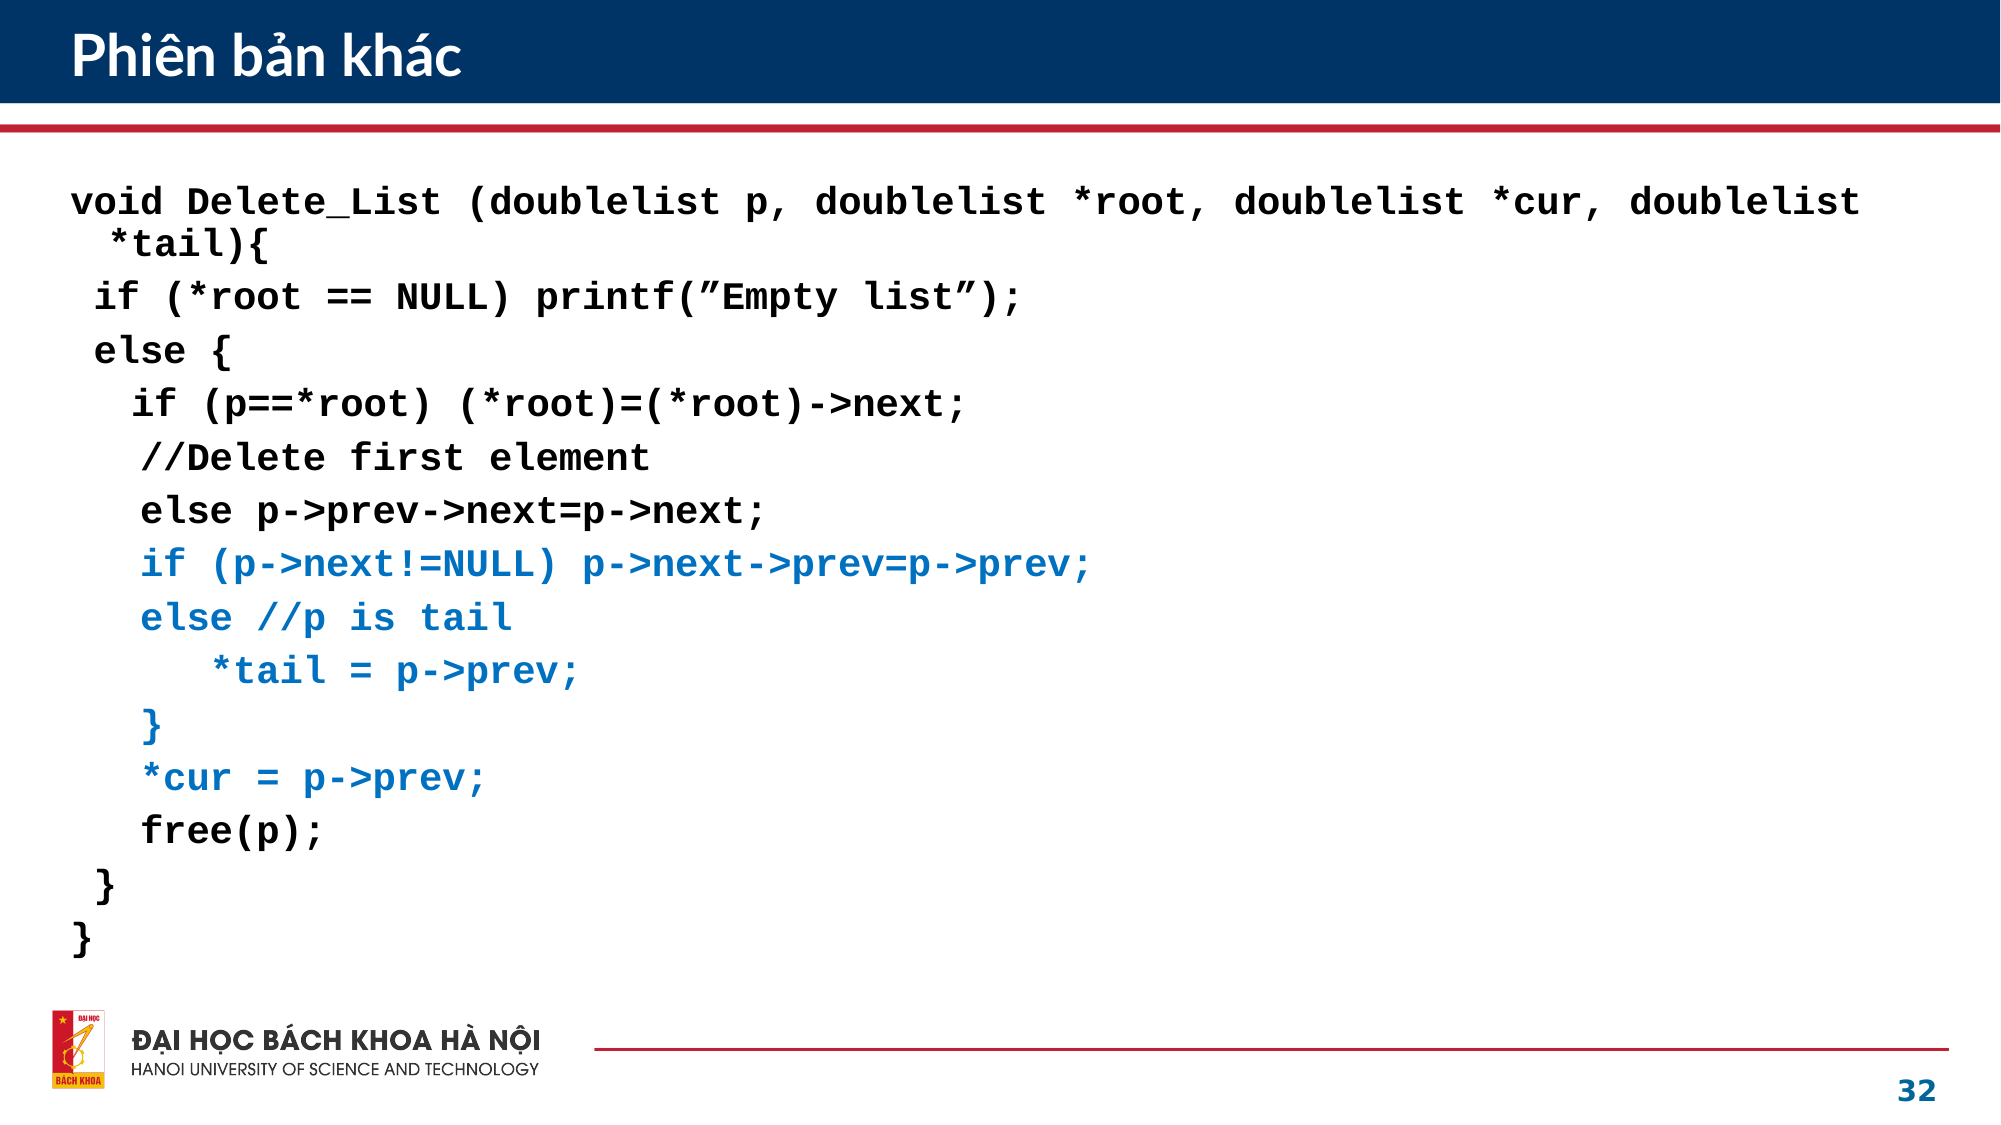

# Phiên bản khác
void Delete_List (doublelist p, doublelist *root, doublelist *cur, doublelist *tail){
 if (*root == NULL) printf(”Empty list”);
 else {
	 if (p==*root) (*root)=(*root)->next;
   //Delete first element
   else p->prev->next=p->next;
   if (p->next!=NULL) p->next->prev=p->prev;
   else //p is tail
      *tail = p->prev;
   }
   *cur = p->prev;
   free(p);
 }
}

32